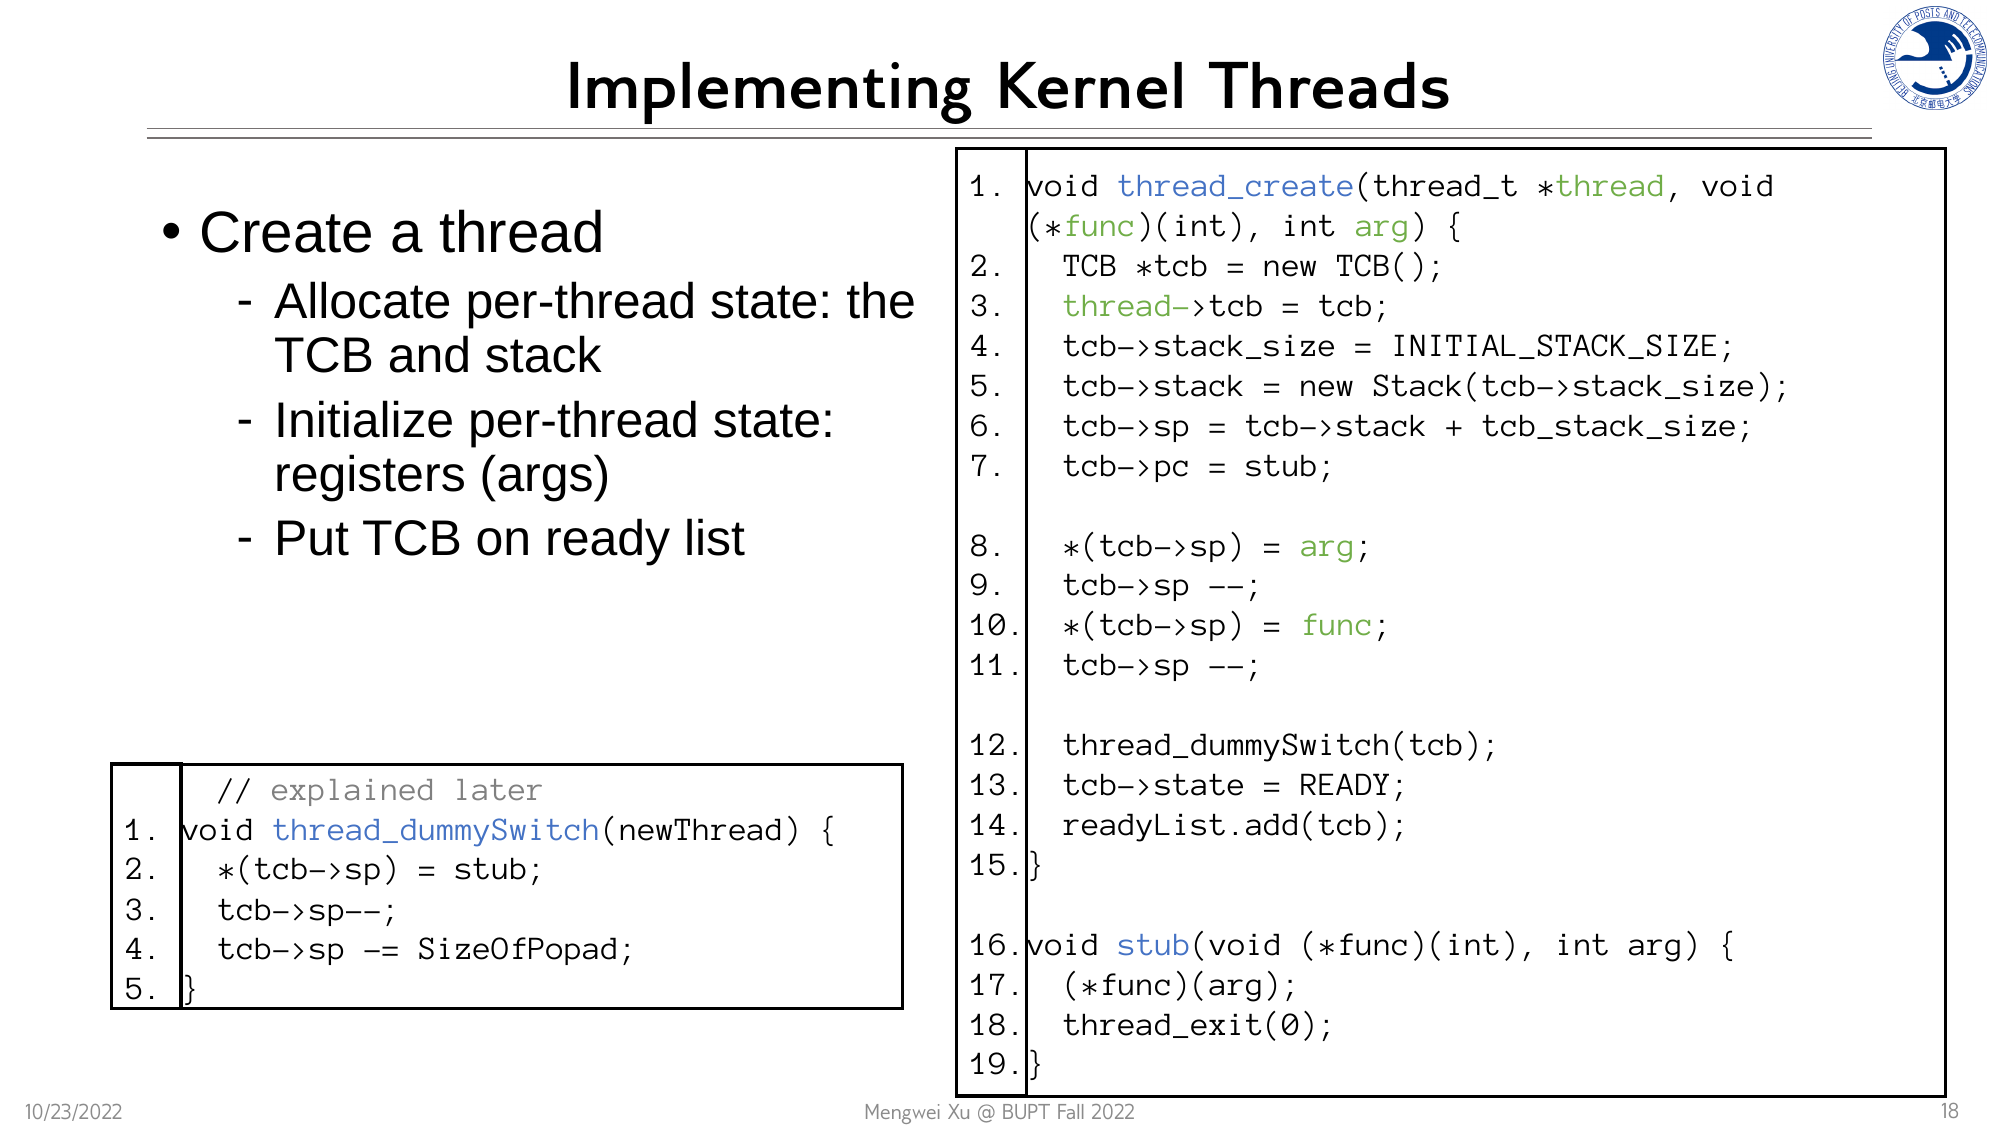

Implementing Kernel Threads

void thread_create(thread_t *thread, void  (*func)(int), int arg) {
  TCB *tcb = new TCB();
  thread->tcb = tcb;
  tcb->stack_size = INITIAL_STACK_SIZE;
  tcb->stack = new Stack(tcb->stack_size);
  tcb->sp = tcb->stack + tcb_stack_size;
  tcb->pc = stub;

  *(tcb->sp) = arg;
  tcb->sp --;
  *(tcb->sp) = func;
  tcb->sp --;

  thread_dummySwitch(tcb);
  tcb->state = READY;
  readyList.add(tcb);
}

void stub(void (*func)(int), int arg) {
  (*func)(arg);
  thread_exit(0);
}
Create a thread
Allocate per-thread state: the TCB and stack
Initialize per-thread state: registers (args)
Put TCB on ready list

     // explained later
void thread_dummySwitch(newThread) {
  *(tcb->sp) = stub;
  tcb->sp--;
  tcb->sp -= SizeOfPopad;
}
18
Mengwei Xu @ BUPT Fall 2022
10/23/2022